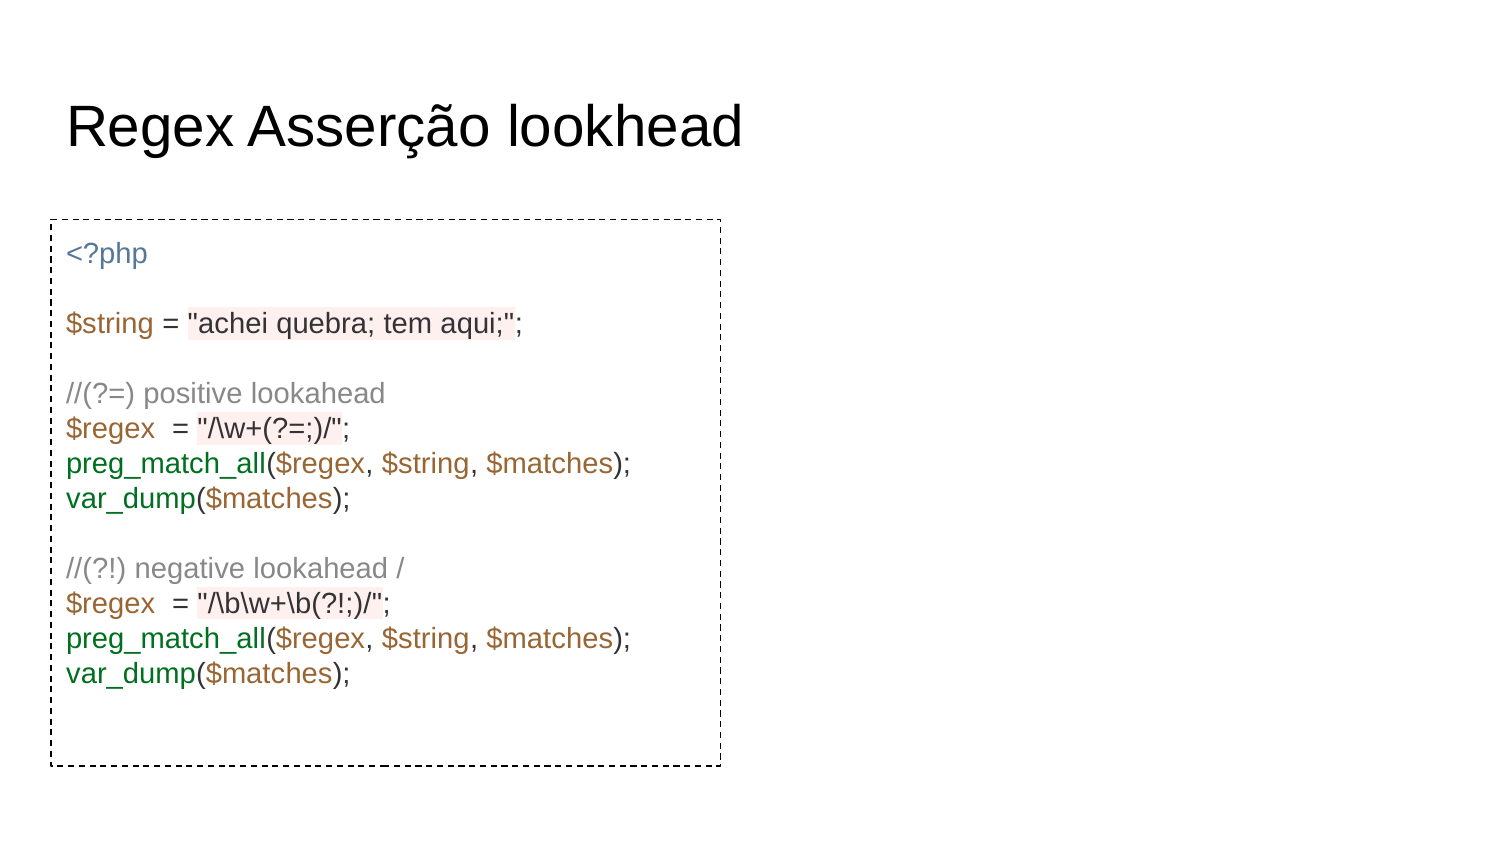

# Regex Asserção lookhead
<?php

$string = "achei quebra; tem aqui;";

//(?=) positive lookahead
$regex  = "/\w+(?=;)/";
preg_match_all($regex, $string, $matches);
var_dump($matches);

//(?!) negative lookahead /
$regex  = "/\b\w+\b(?!;)/";
preg_match_all($regex, $string, $matches);
var_dump($matches);